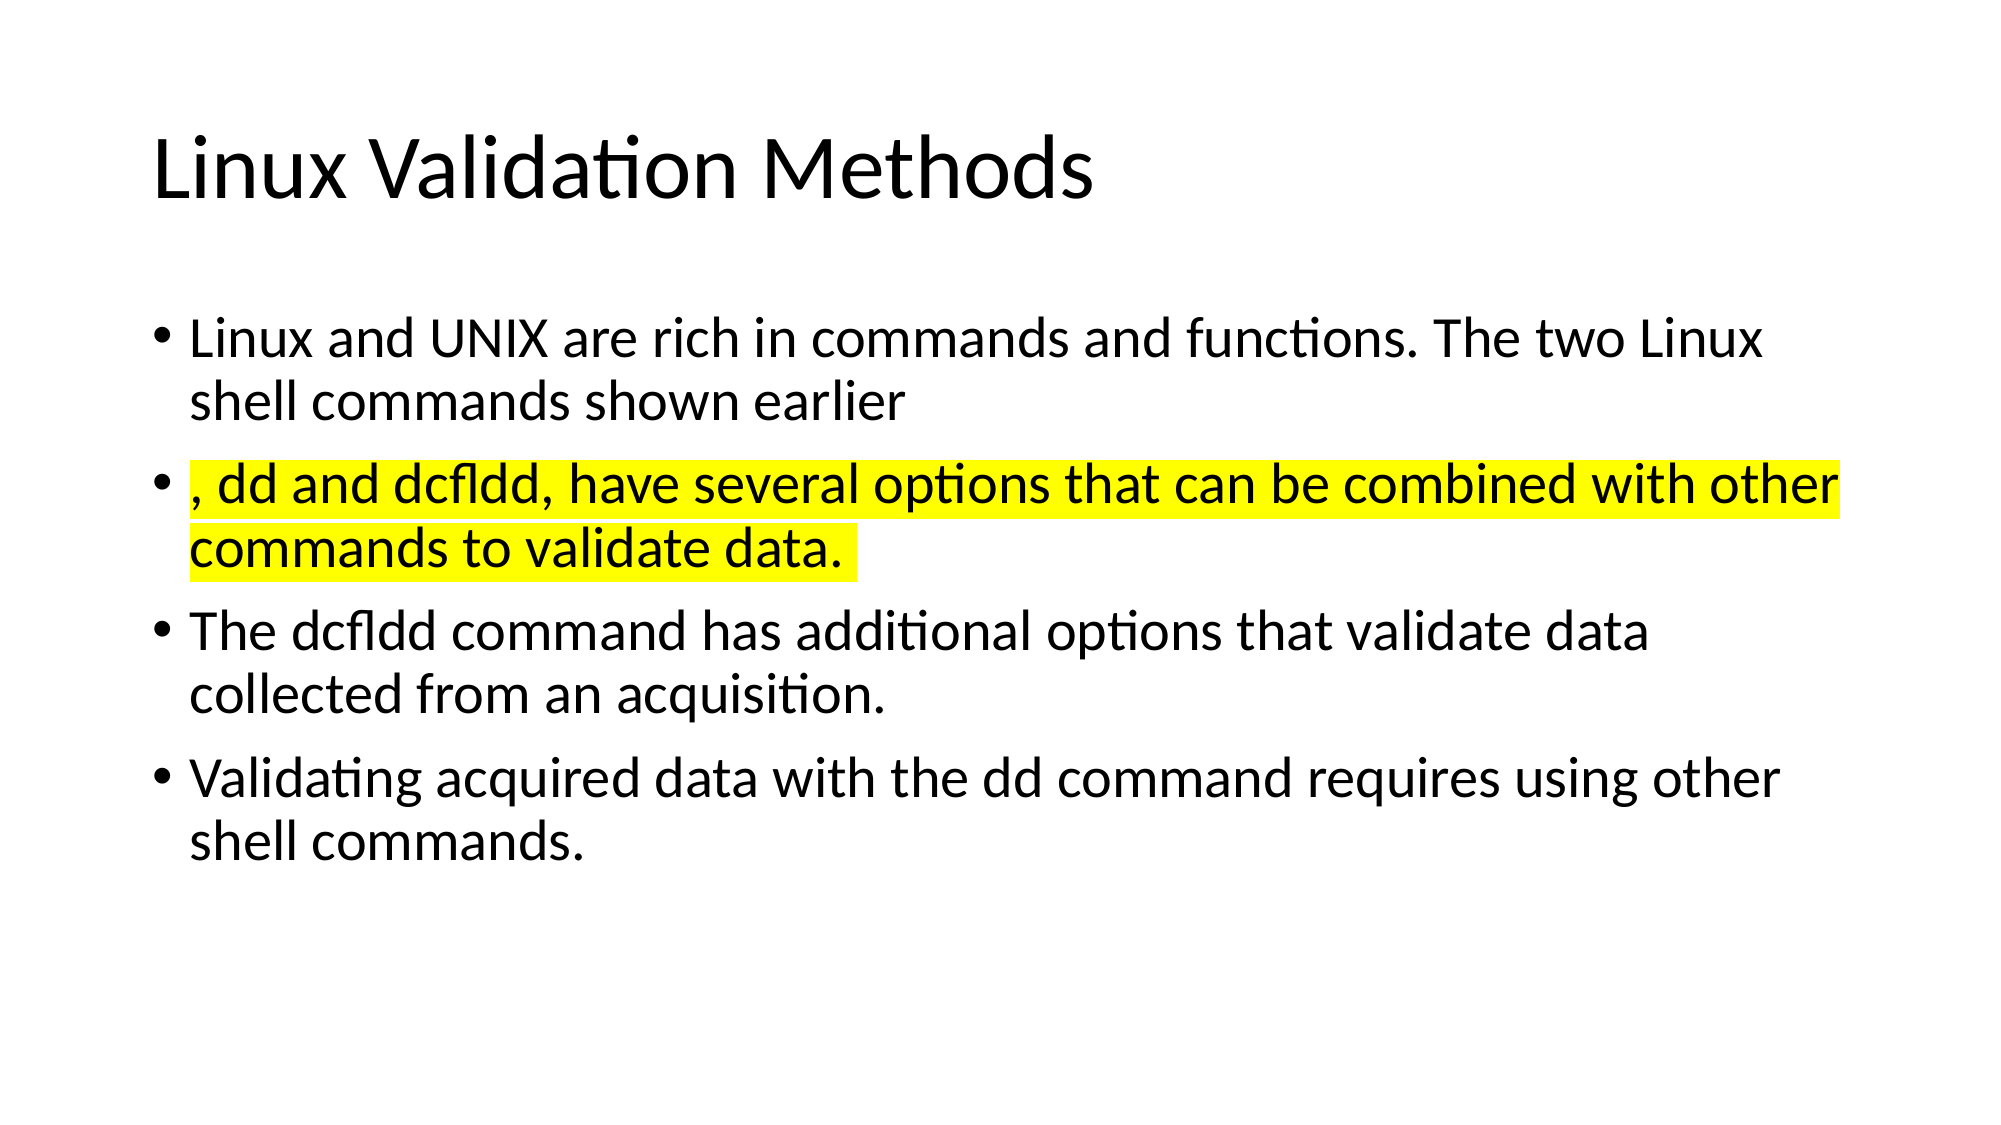

# Linux Validation Methods
Linux and UNIX are rich in commands and functions. The two Linux shell commands shown earlier
, dd and dcfldd, have several options that can be combined with other commands to validate data.
The dcfldd command has additional options that validate data collected from an acquisition.
Validating acquired data with the dd command requires using other shell commands.